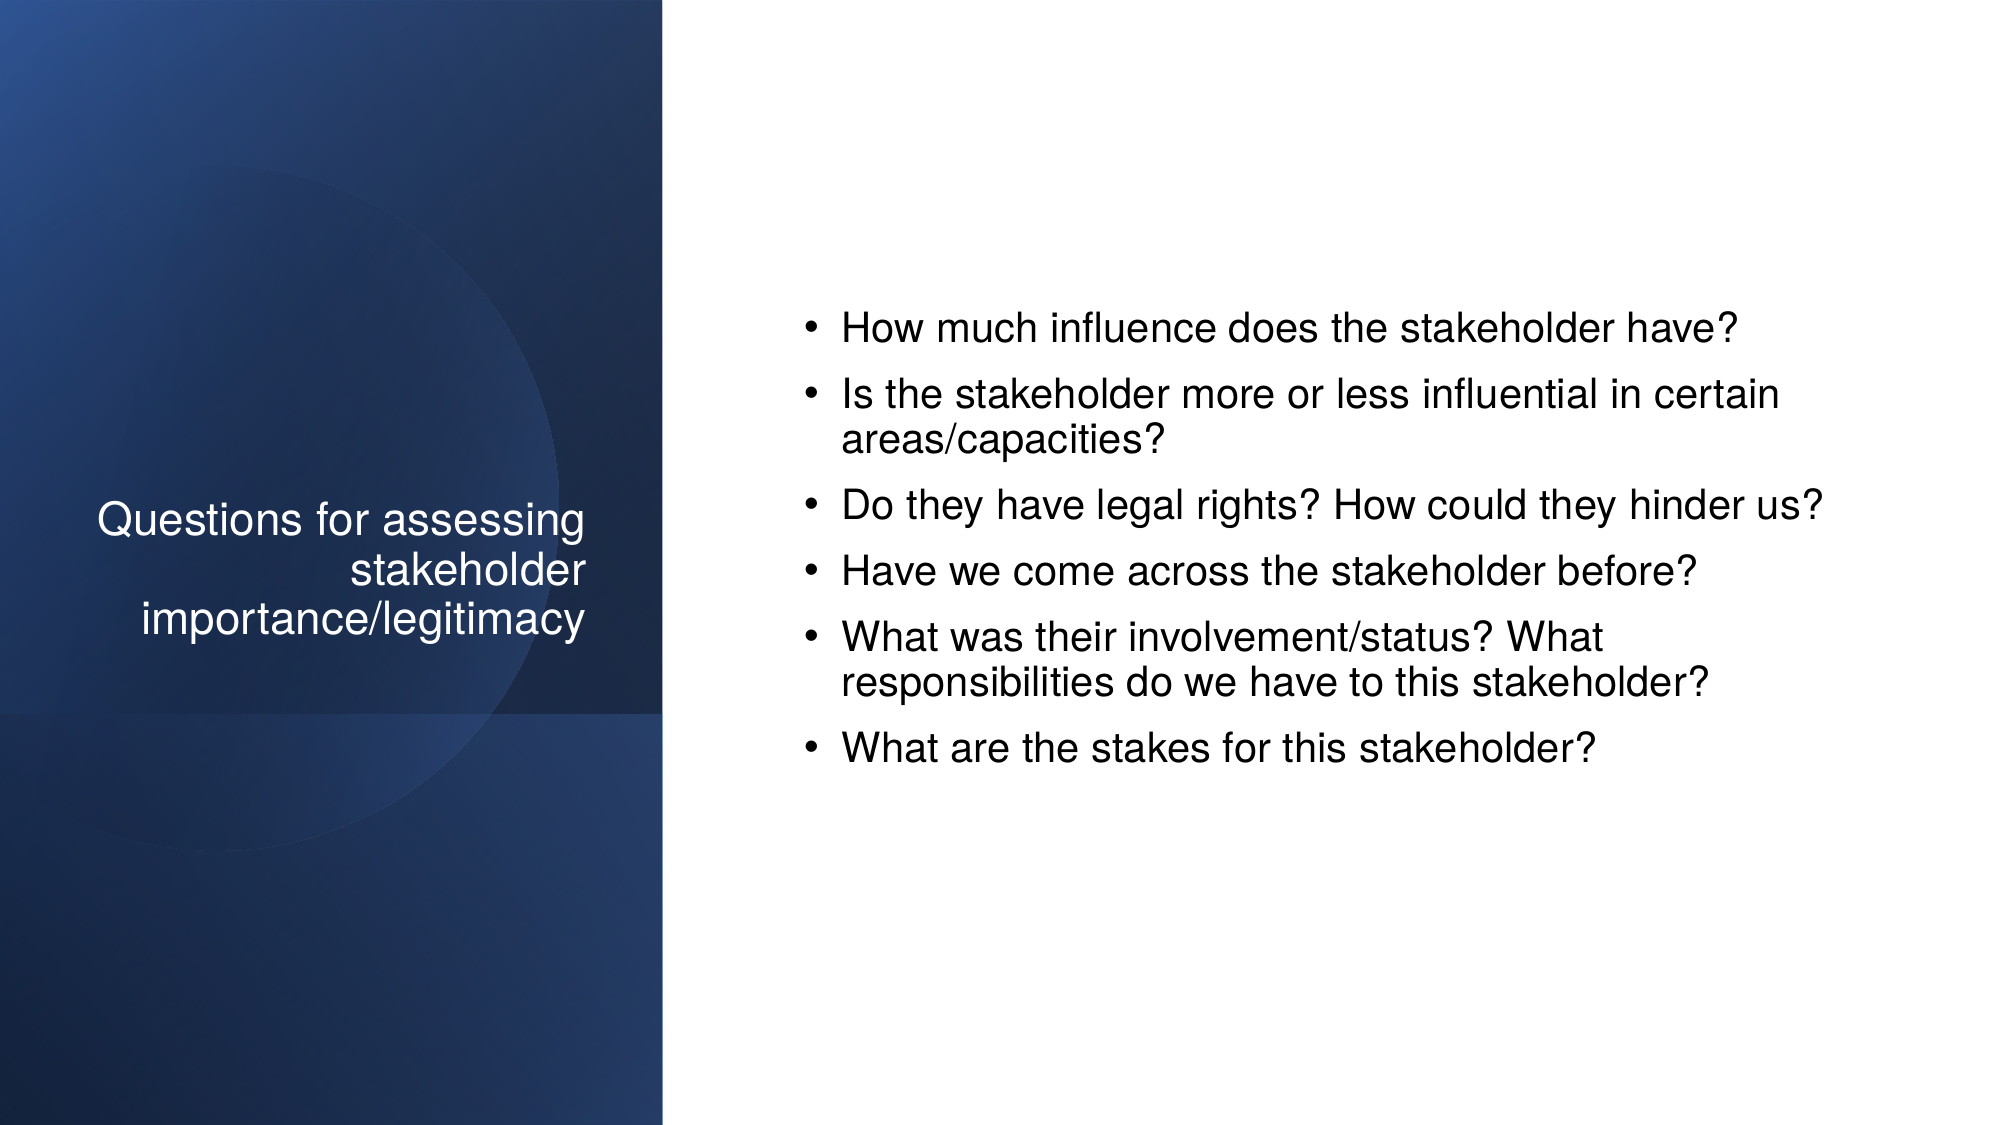

# Questions for assessing stakeholder importance/legitimacy
How much influence does the stakeholder have?
Is the stakeholder more or less influential in certain areas/capacities?
Do they have legal rights? How could they hinder us?
Have we come across the stakeholder before?
What was their involvement/status? What responsibilities do we have to this stakeholder?
What are the stakes for this stakeholder?